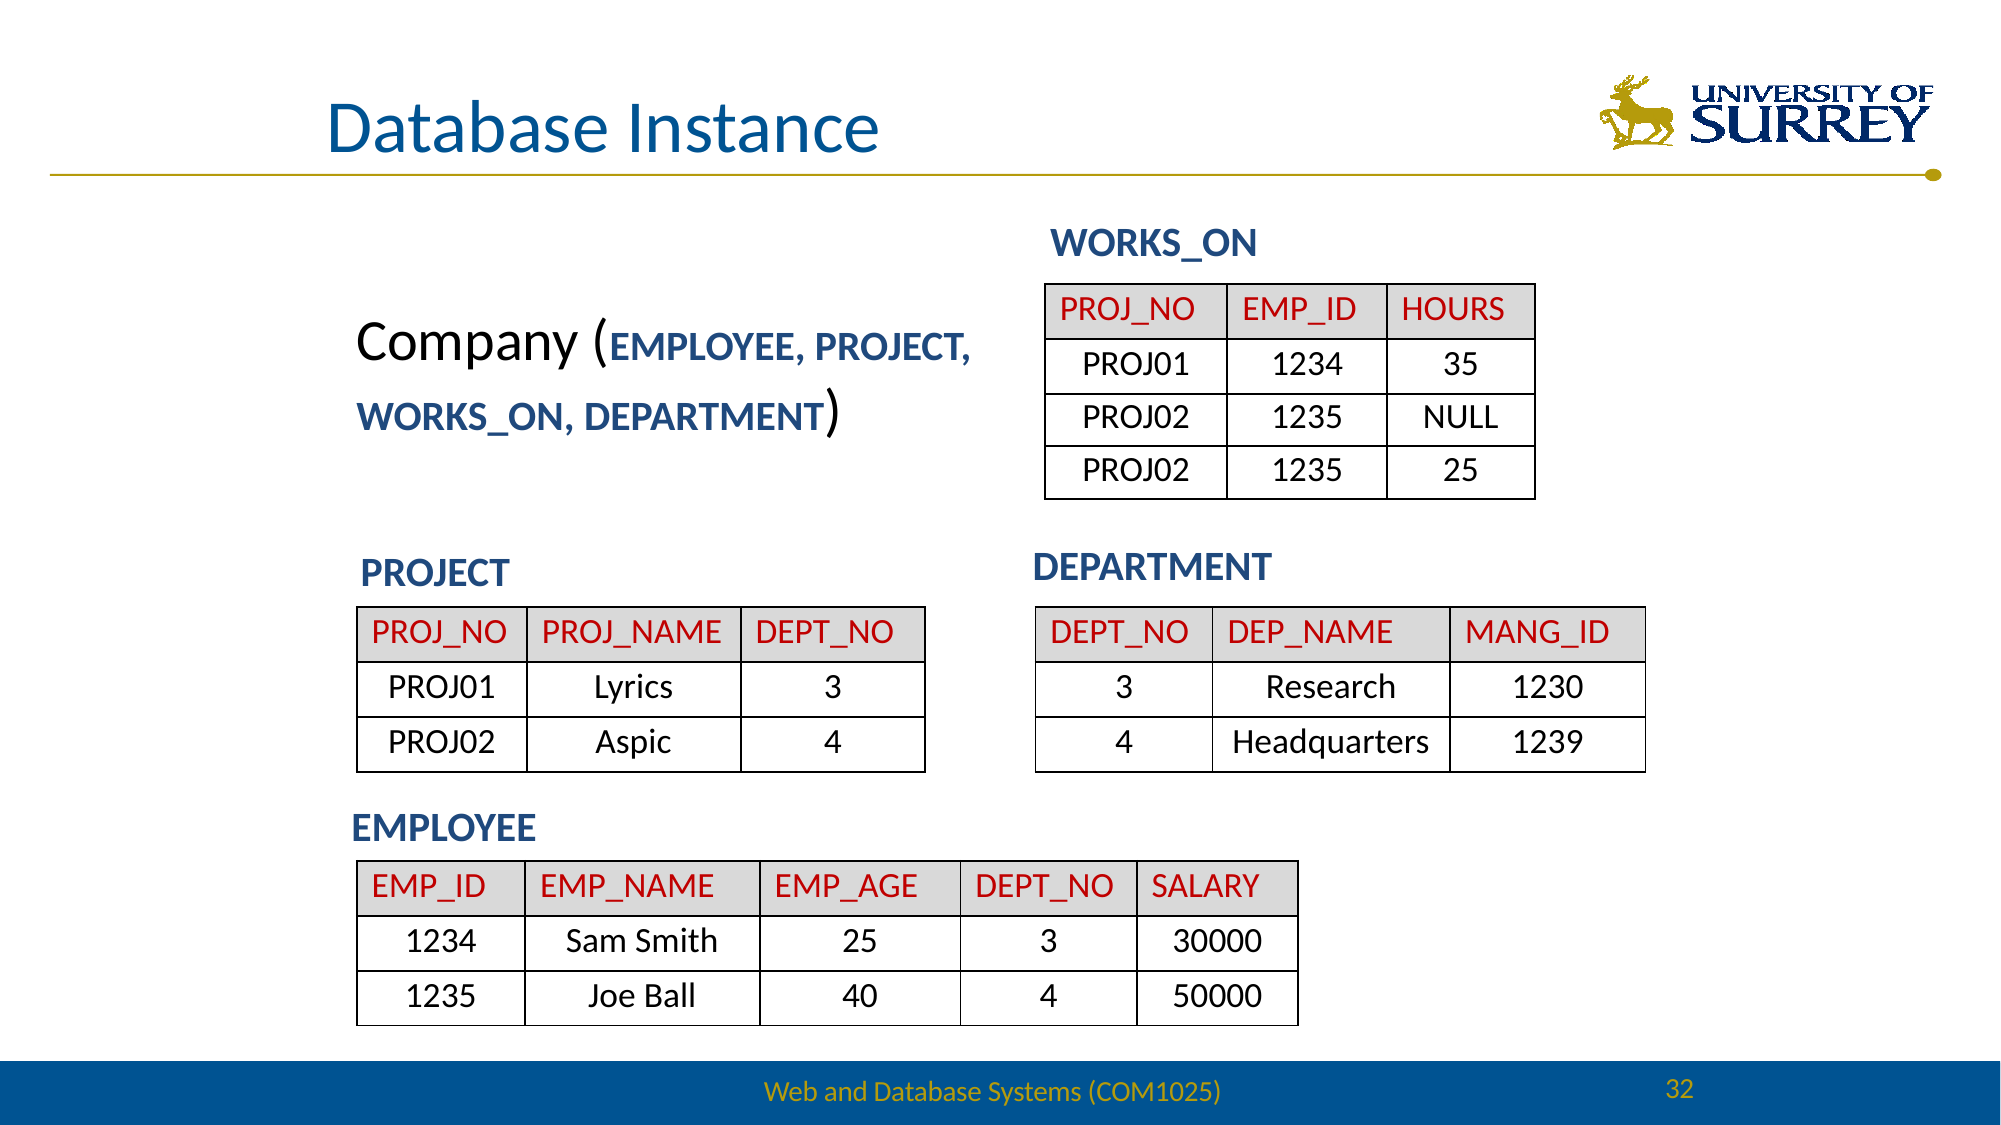

# Database Instance
WORKS_ON
Company (EMPLOYEE, PROJECT, WORKS_ON, DEPARTMENT)
| PROJ\_NO | EMP\_ID | HOURS |
| --- | --- | --- |
| PROJ01 | 1234 | 35 |
| PROJ02 | 1235 | NULL |
| PROJ02 | 1235 | 25 |
DEPARTMENT
PROJECT
| PROJ\_NO | PROJ\_NAME | DEPT\_NO |
| --- | --- | --- |
| PROJ01 | Lyrics | 3 |
| PROJ02 | Aspic | 4 |
| DEPT\_NO | DEP\_NAME | MANG\_ID |
| --- | --- | --- |
| 3 | Research | 1230 |
| 4 | Headquarters | 1239 |
EMPLOYEE
| EMP\_ID | EMP\_NAME | EMP\_AGE | DEPT\_NO | SALARY |
| --- | --- | --- | --- | --- |
| 1234 | Sam Smith | 25 | 3 | 30000 |
| 1235 | Joe Ball | 40 | 4 | 50000 |
32
Web and Database Systems (COM1025)